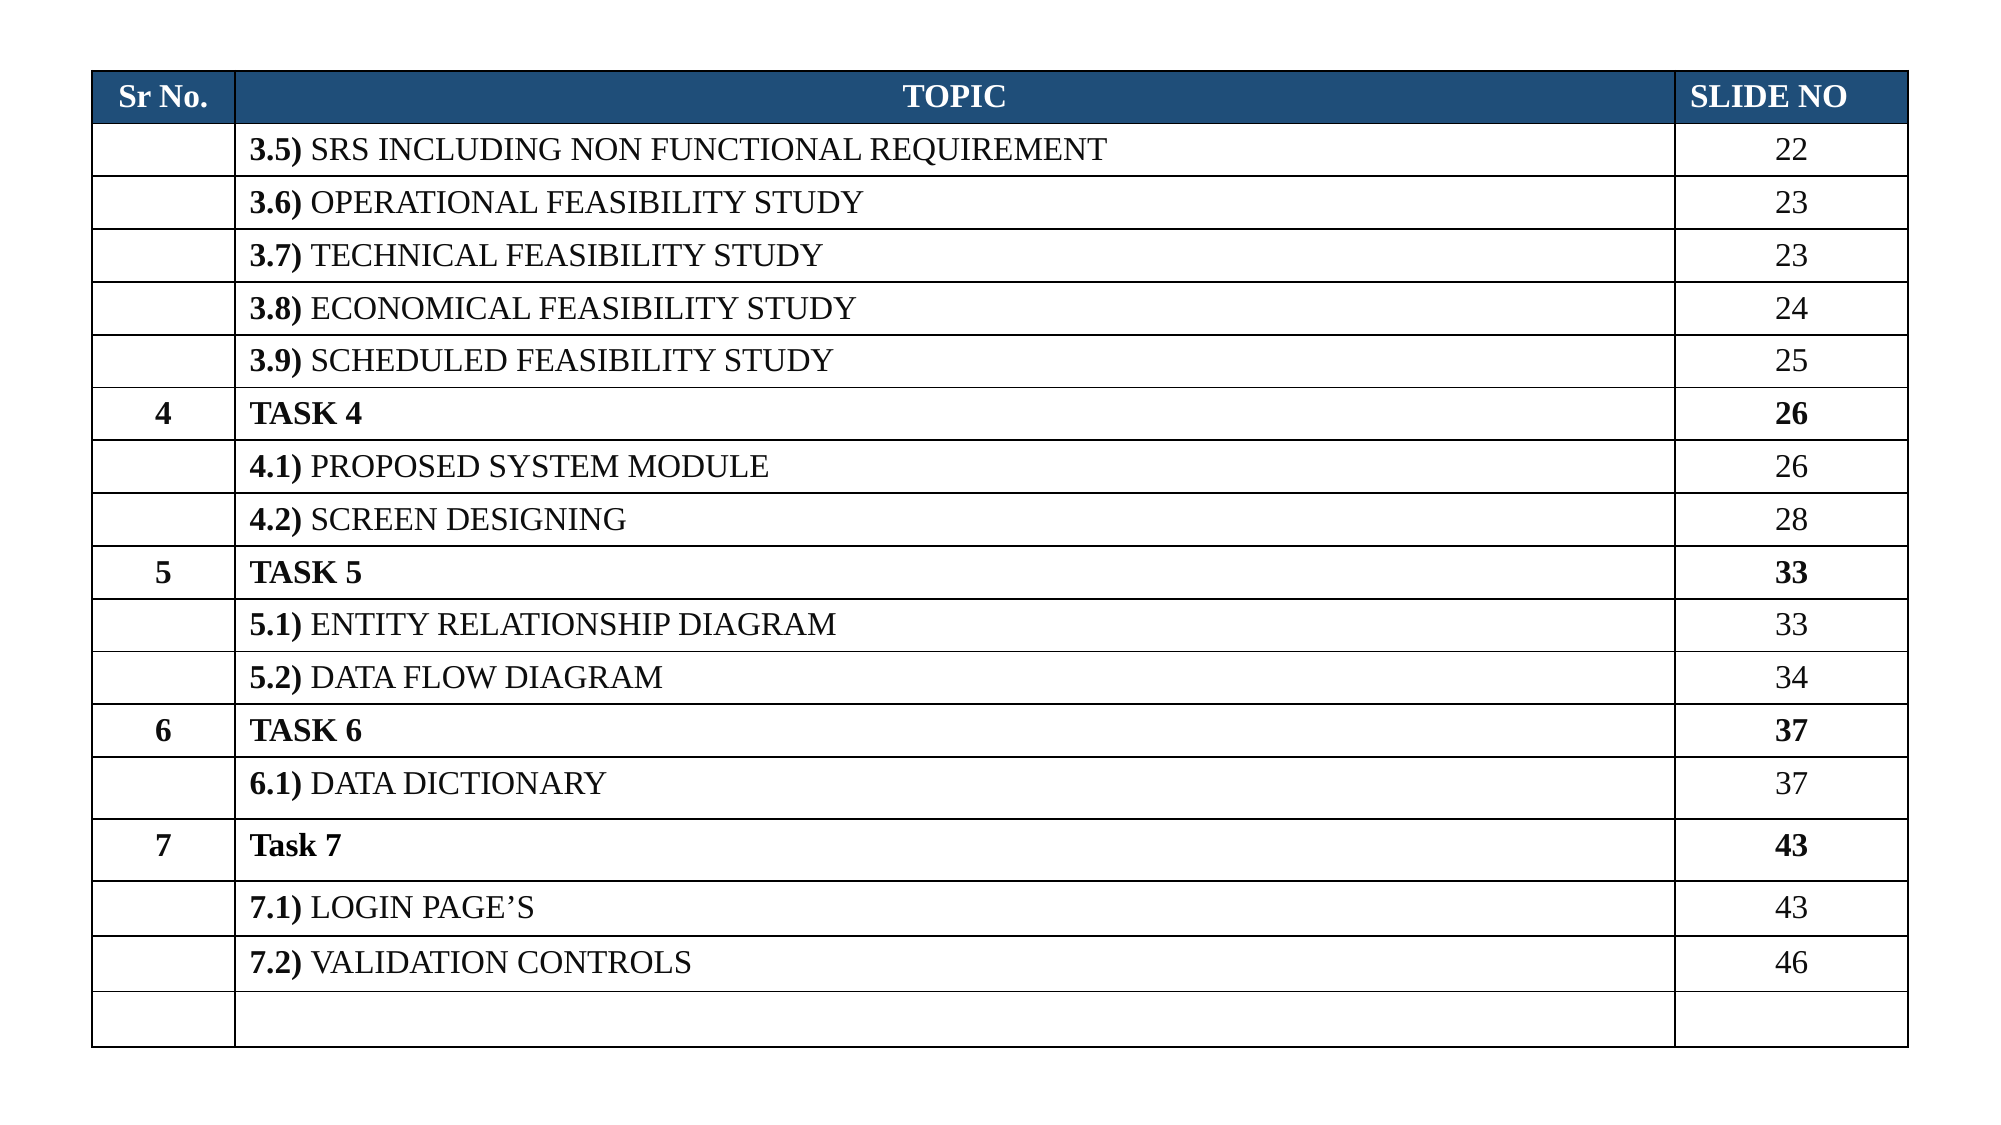

| Sr No. | TOPIC | SLIDE NO |
| --- | --- | --- |
|  | 3.5) SRS INCLUDING NON FUNCTIONAL REQUIREMENT | 22 |
|  | 3.6) OPERATIONAL FEASIBILITY STUDY | 23 |
|  | 3.7) TECHNICAL FEASIBILITY STUDY | 23 |
|  | 3.8) ECONOMICAL FEASIBILITY STUDY | 24 |
|  | 3.9) SCHEDULED FEASIBILITY STUDY | 25 |
| 4 | TASK 4 | 26 |
|  | 4.1) PROPOSED SYSTEM MODULE | 26 |
|  | 4.2) SCREEN DESIGNING | 28 |
| 5 | TASK 5 | 33 |
|  | 5.1) ENTITY RELATIONSHIP DIAGRAM | 33 |
|  | 5.2) DATA FLOW DIAGRAM | 34 |
| 6 | TASK 6 | 37 |
|  | 6.1) DATA DICTIONARY | 37 |
| 7 | Task 7 | 43 |
|  | 7.1) LOGIN PAGE’S | 43 |
|  | 7.2) VALIDATION CONTROLS | 46 |
|  |  |  |